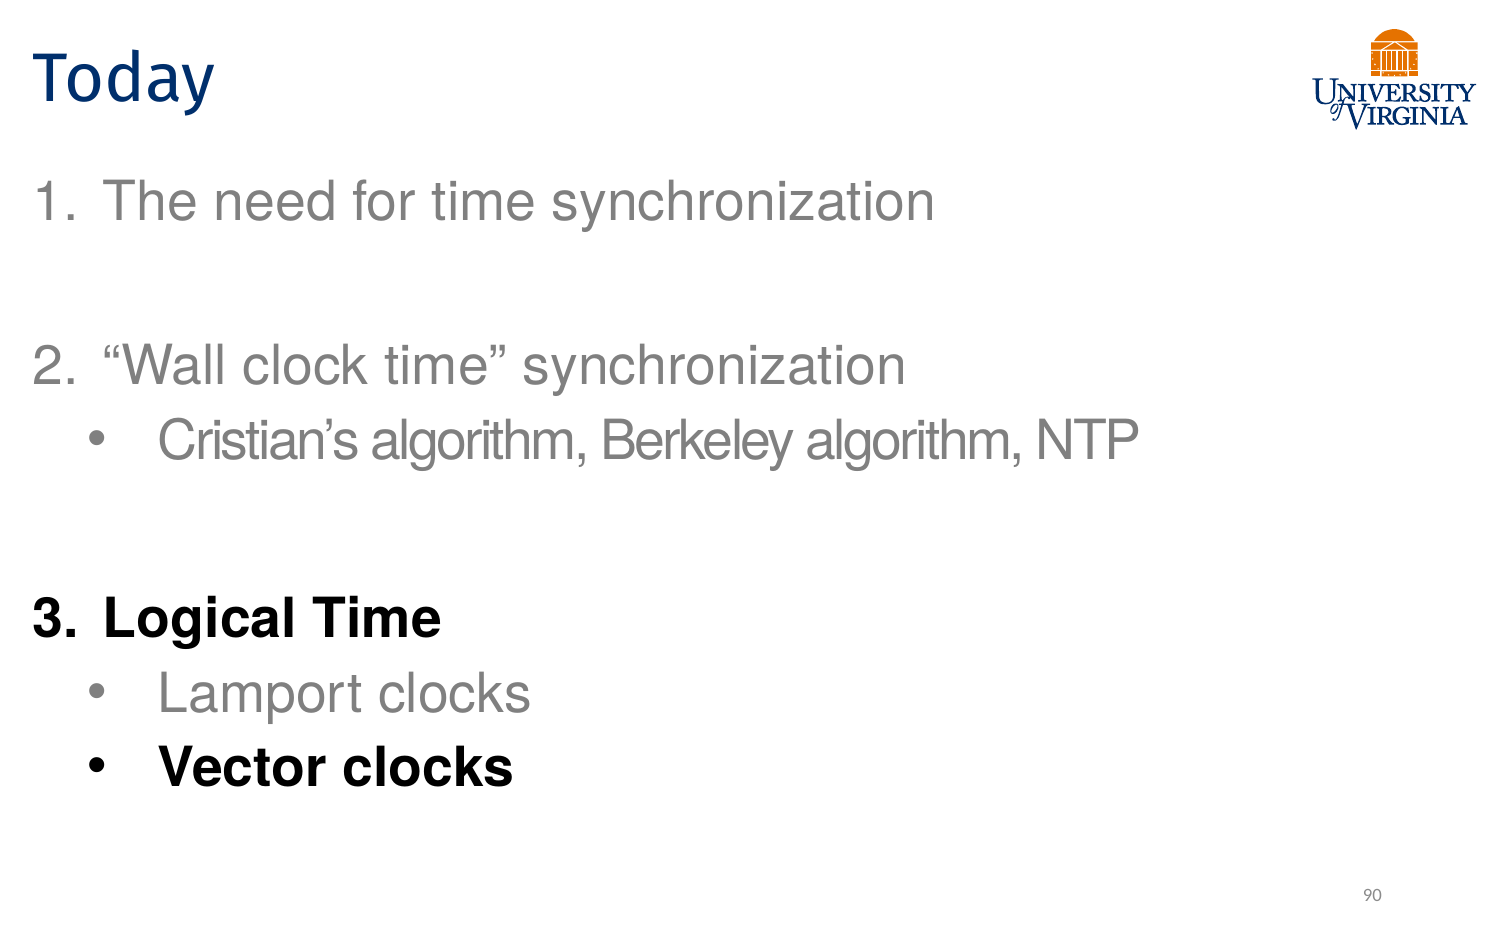

# Today
The need for time synchronization

“Wall clock time” synchronization
Cristian’s algorithm, Berkeley algorithm, NTP

Logical Time
Lamport clocks
Vector clocks
90